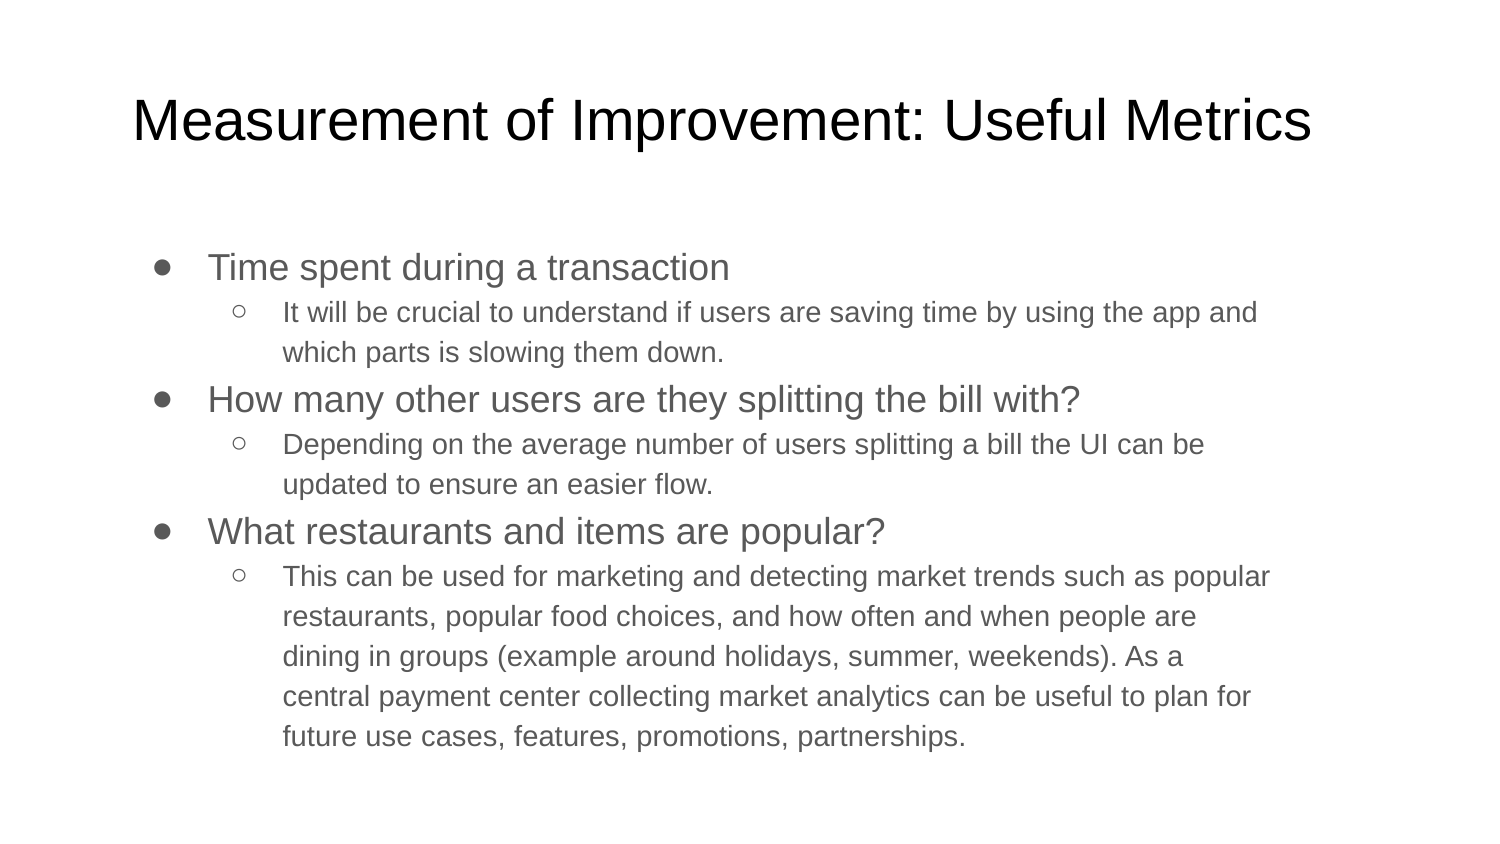

# Measurement of Improvement: Useful Metrics
Time spent during a transaction
It will be crucial to understand if users are saving time by using the app and which parts is slowing them down.
How many other users are they splitting the bill with?
Depending on the average number of users splitting a bill the UI can be updated to ensure an easier flow.
What restaurants and items are popular?
This can be used for marketing and detecting market trends such as popular restaurants, popular food choices, and how often and when people are dining in groups (example around holidays, summer, weekends). As a central payment center collecting market analytics can be useful to plan for future use cases, features, promotions, partnerships.